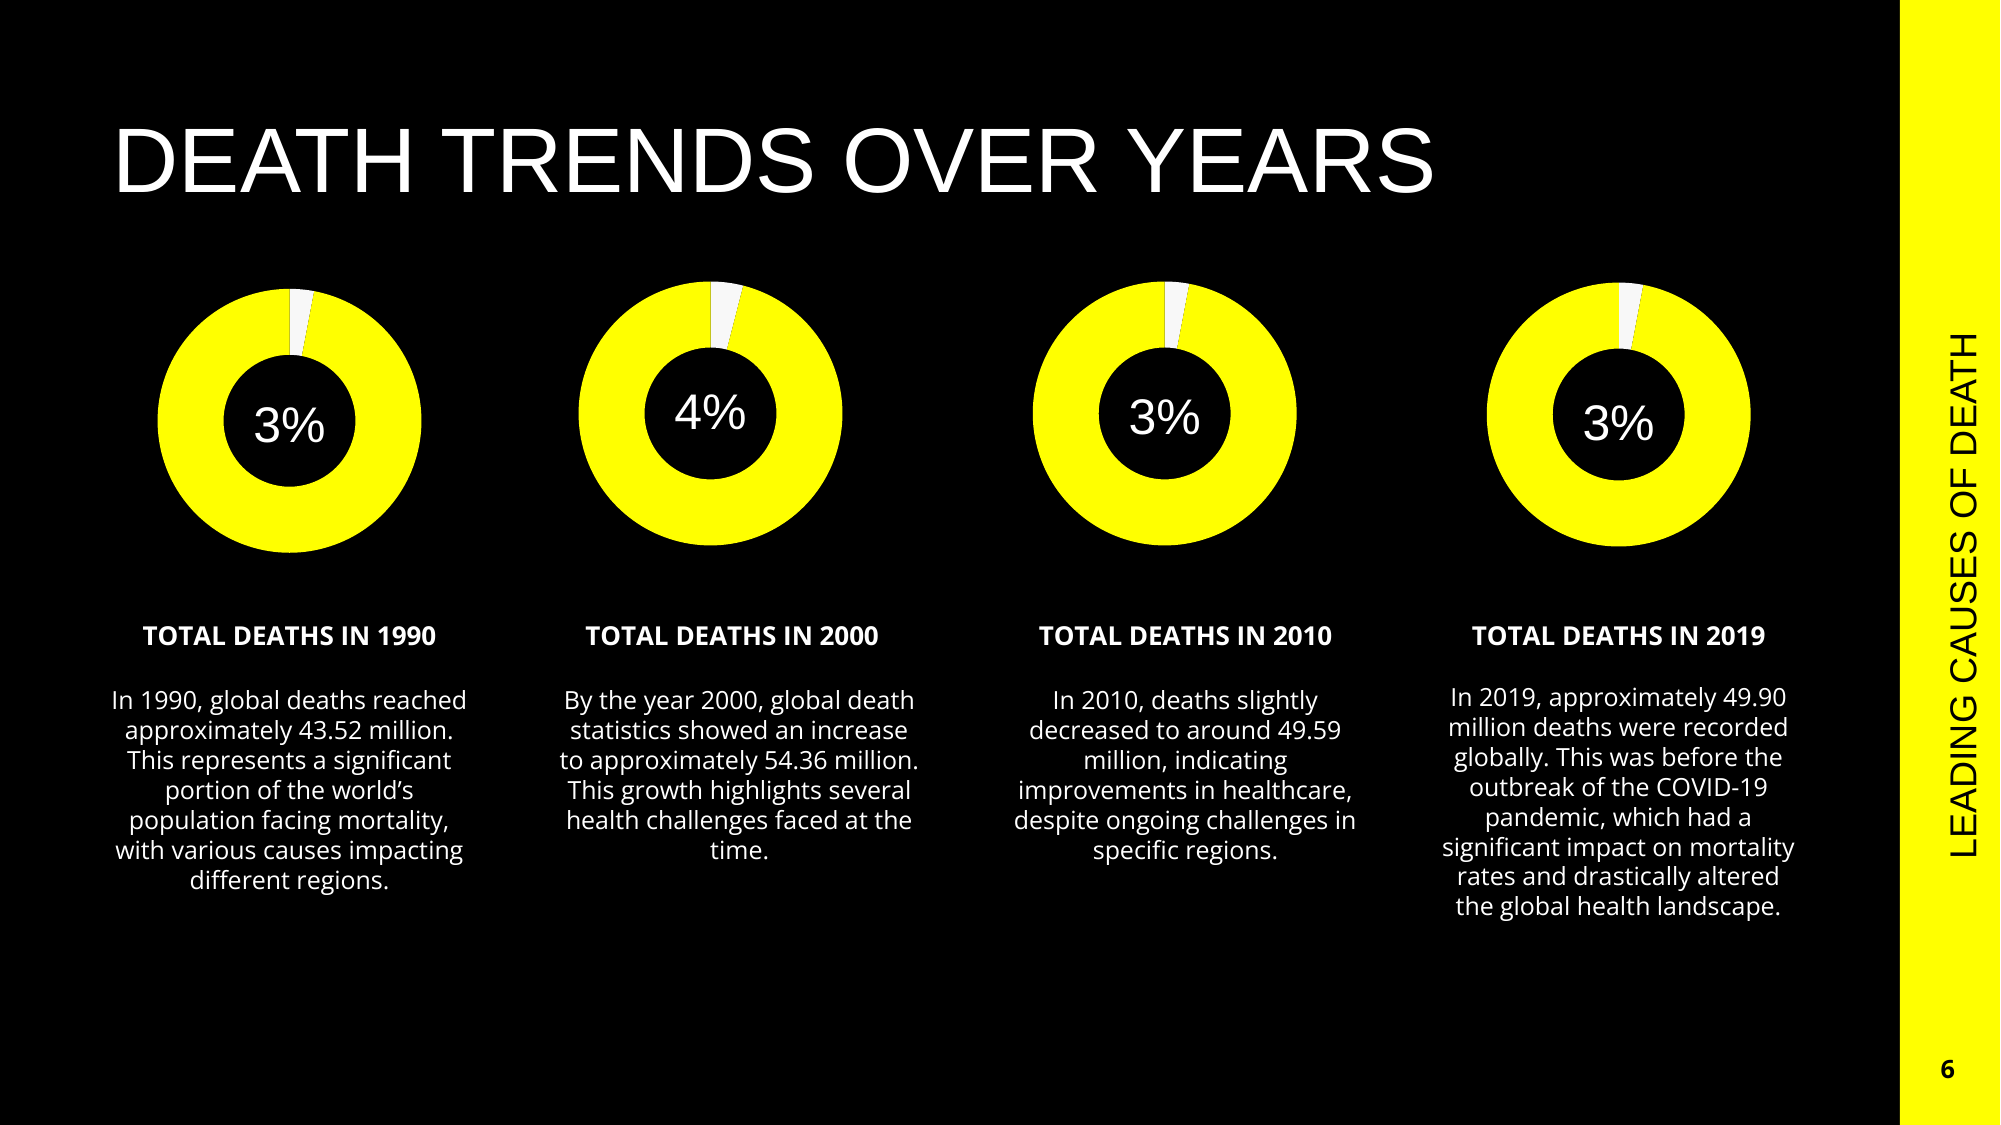

DEATH TRENDS OVER YEARS

### Chart

| Category |  |
|---|---|
| 2000 | 0.04 |
|  | 0.96 |

### Chart

| Category |  |
|---|---|
| 2010 | 0.03 |
|  | 0.97 |

### Chart

| Category |  |
|---|---|
| 2020 | 0.03 |
|  | 0.97 |

### Chart

| Category |  |
|---|---|
| 1990 | 0.03 |
|  | 0.97 |
4%
3%
3%
3%
LEADING CAUSES OF DEATH
TOTAL DEATHS IN 1990
TOTAL DEATHS IN 2000
TOTAL DEATHS IN 2010
TOTAL DEATHS IN 2019
In 2019, approximately 49.90 million deaths were recorded globally. This was before the outbreak of the COVID-19 pandemic, which had a significant impact on mortality rates and drastically altered the global health landscape.
In 1990, global deaths reached approximately 43.52 million. This represents a significant portion of the world’s population facing mortality, with various causes impacting different regions.
By the year 2000, global death statistics showed an increase to approximately 54.36 million. This growth highlights several health challenges faced at the time.
In 2010, deaths slightly decreased to around 49.59 million, indicating improvements in healthcare, despite ongoing challenges in specific regions.
6